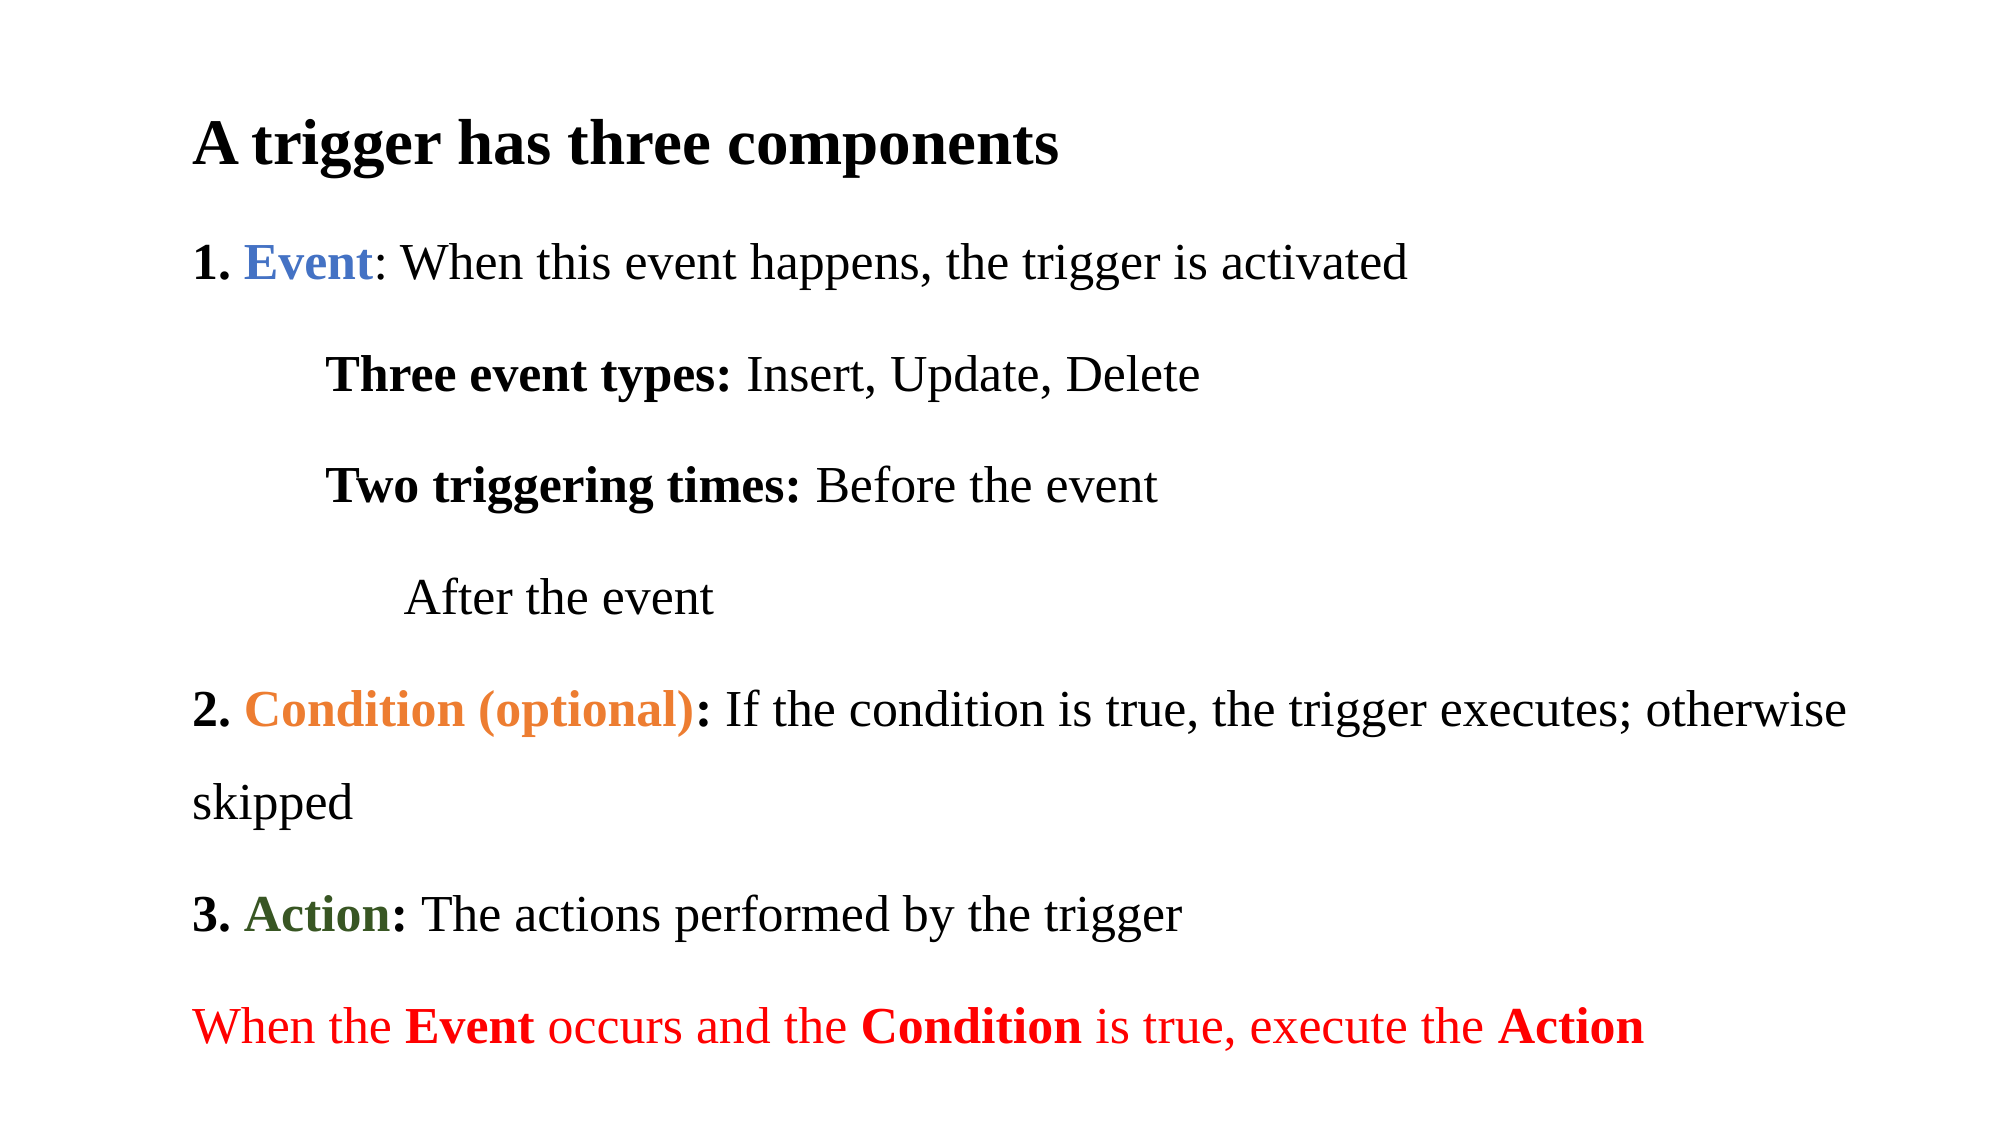

A trigger has three components
1. Event: When this event happens, the trigger is activated
	Three event types: Insert, Update, Delete
	Two triggering times: Before the event
				      After the event
2. Condition (optional): If the condition is true, the trigger executes; otherwise skipped
3. Action: The actions performed by the trigger
When the Event occurs and the Condition is true, execute the Action